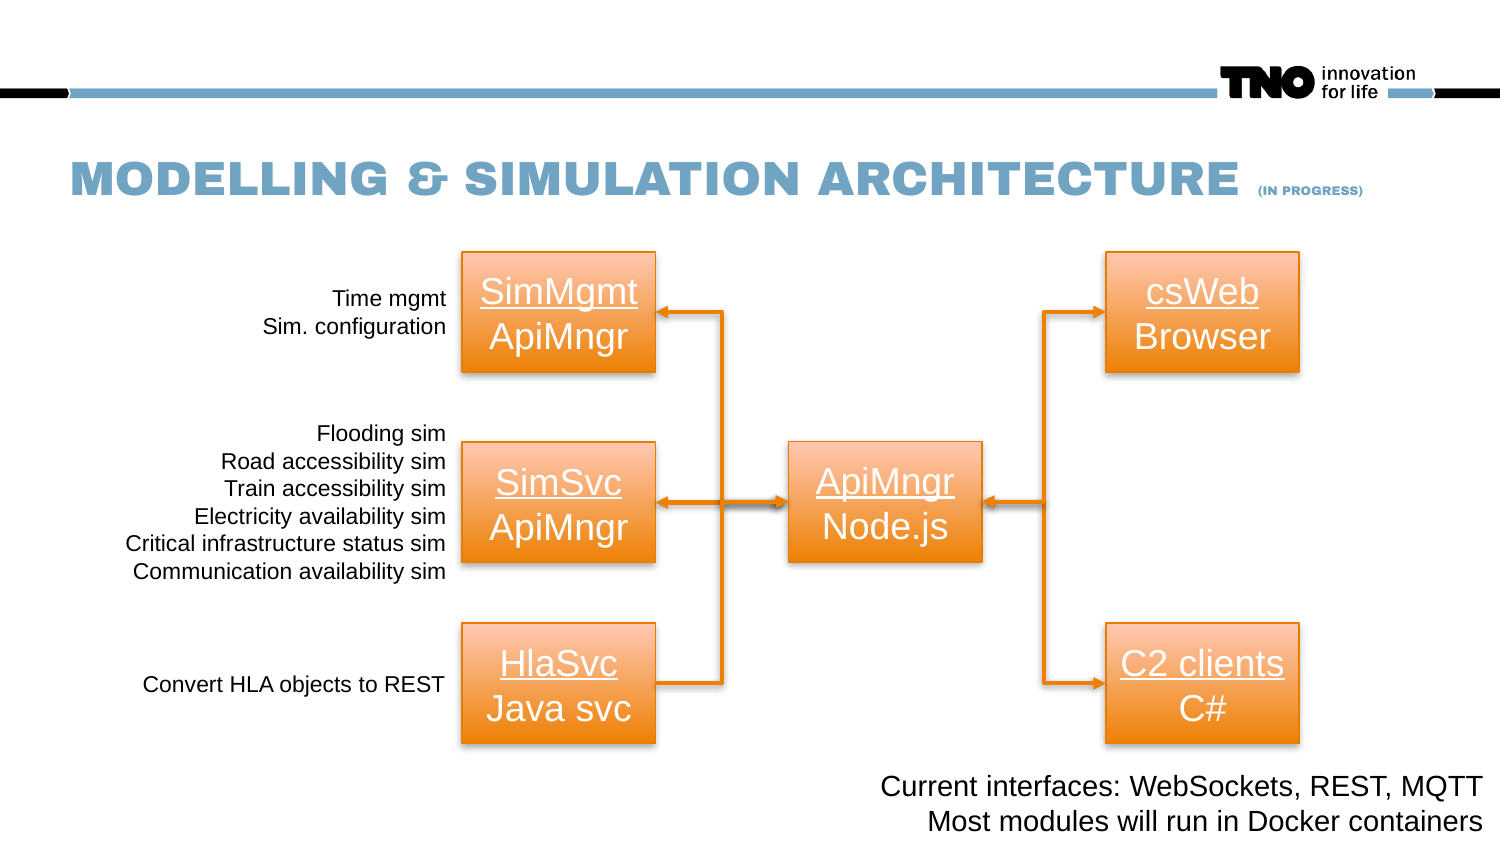

# Modelling & Simulation architecture (in progress)
SimMgmt
ApiMngr
Time mgmt
Sim. configuration
Flooding sim
Road accessibility sim
Train accessibility sim
Electricity availability sim
Critical infrastructure status sim
Communication availability sim
SimSvc
ApiMngr
csWeb
Browser
ApiMngr
Node.js
HlaSvc
Java svc
Convert HLA objects to REST
C2 clients
C#
Current interfaces: WebSockets, REST, MQTT
Most modules will run in Docker containers